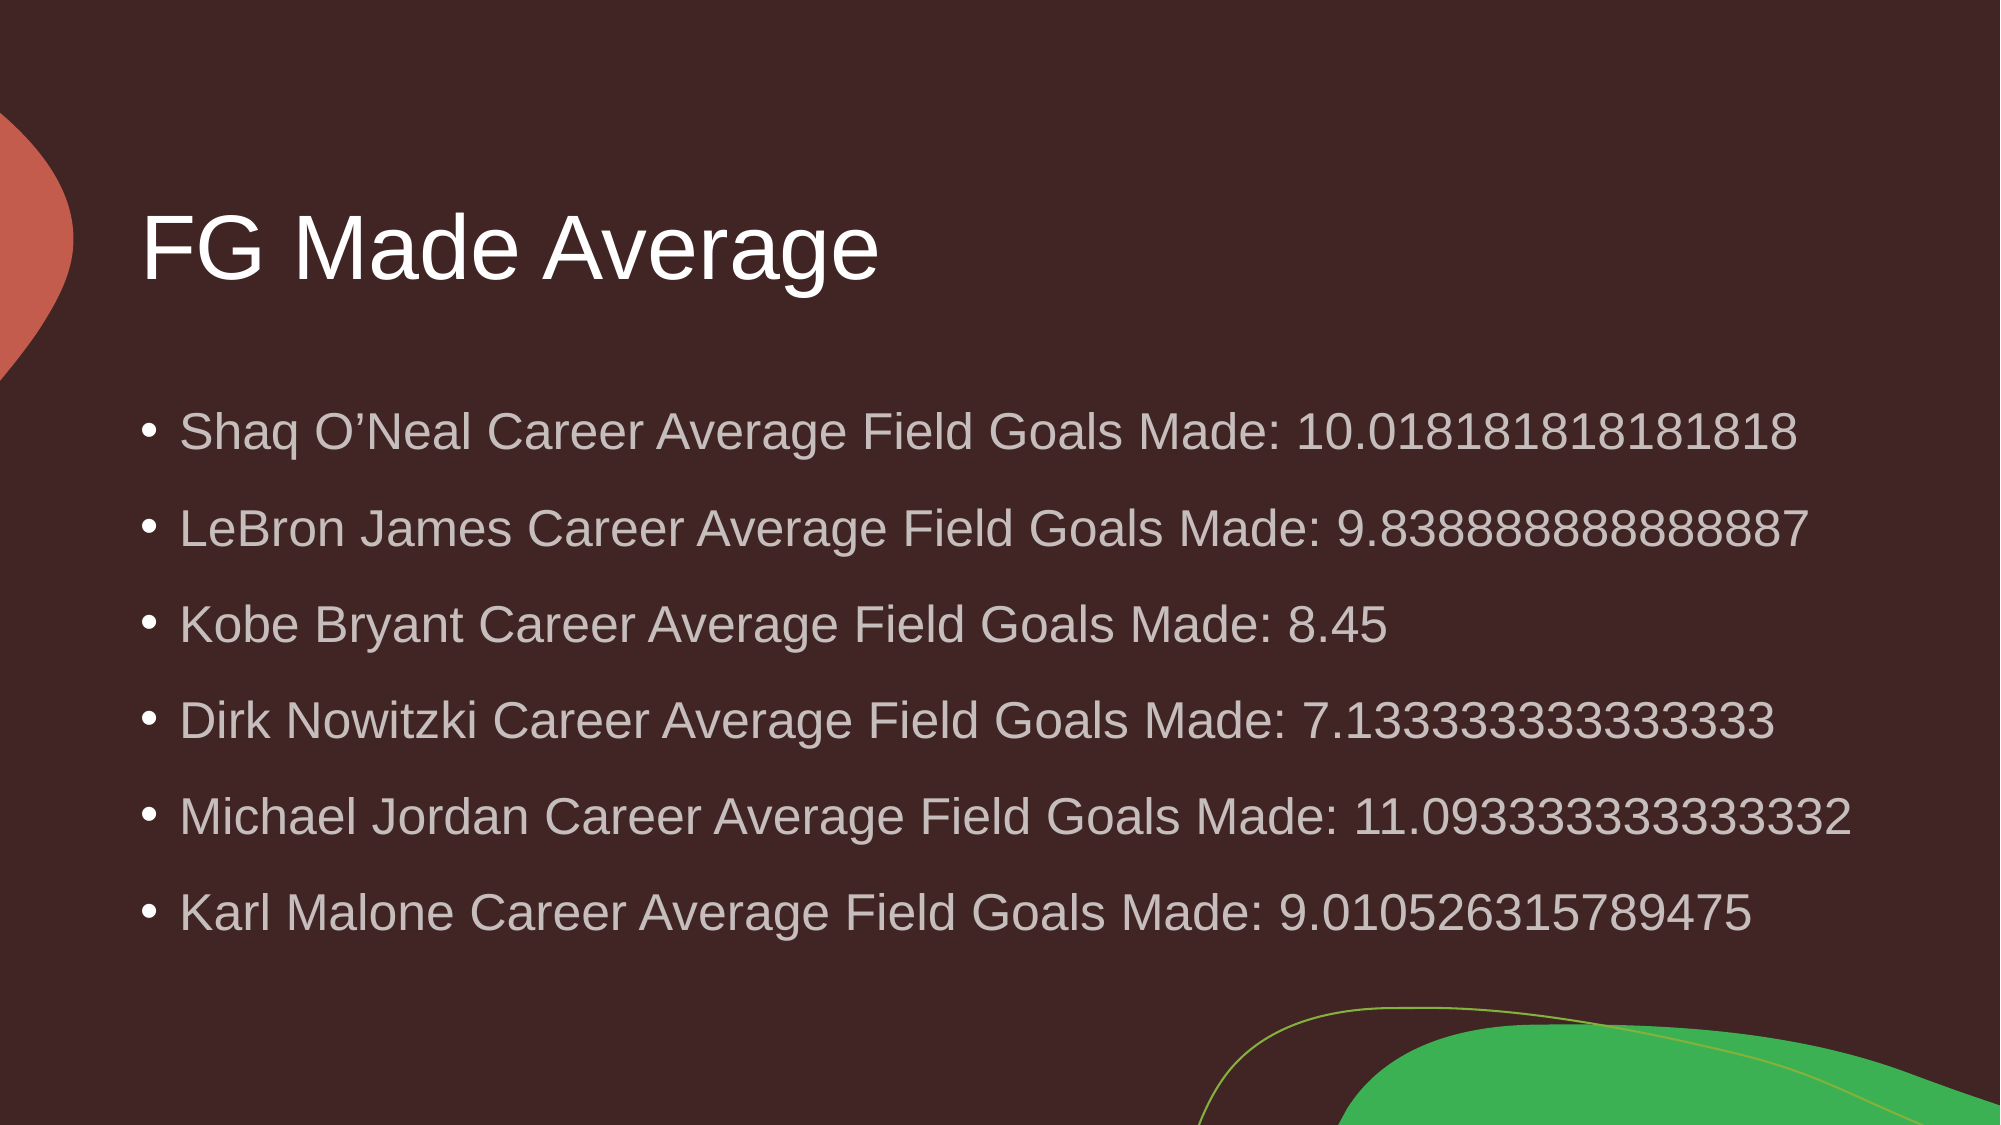

# FG Made Average
Shaq O’Neal Career Average Field Goals Made: 10.018181818181818
LeBron James Career Average Field Goals Made: 9.838888888888887
Kobe Bryant Career Average Field Goals Made: 8.45
Dirk Nowitzki Career Average Field Goals Made: 7.133333333333333
Michael Jordan Career Average Field Goals Made: 11.093333333333332
Karl Malone Career Average Field Goals Made: 9.010526315789475